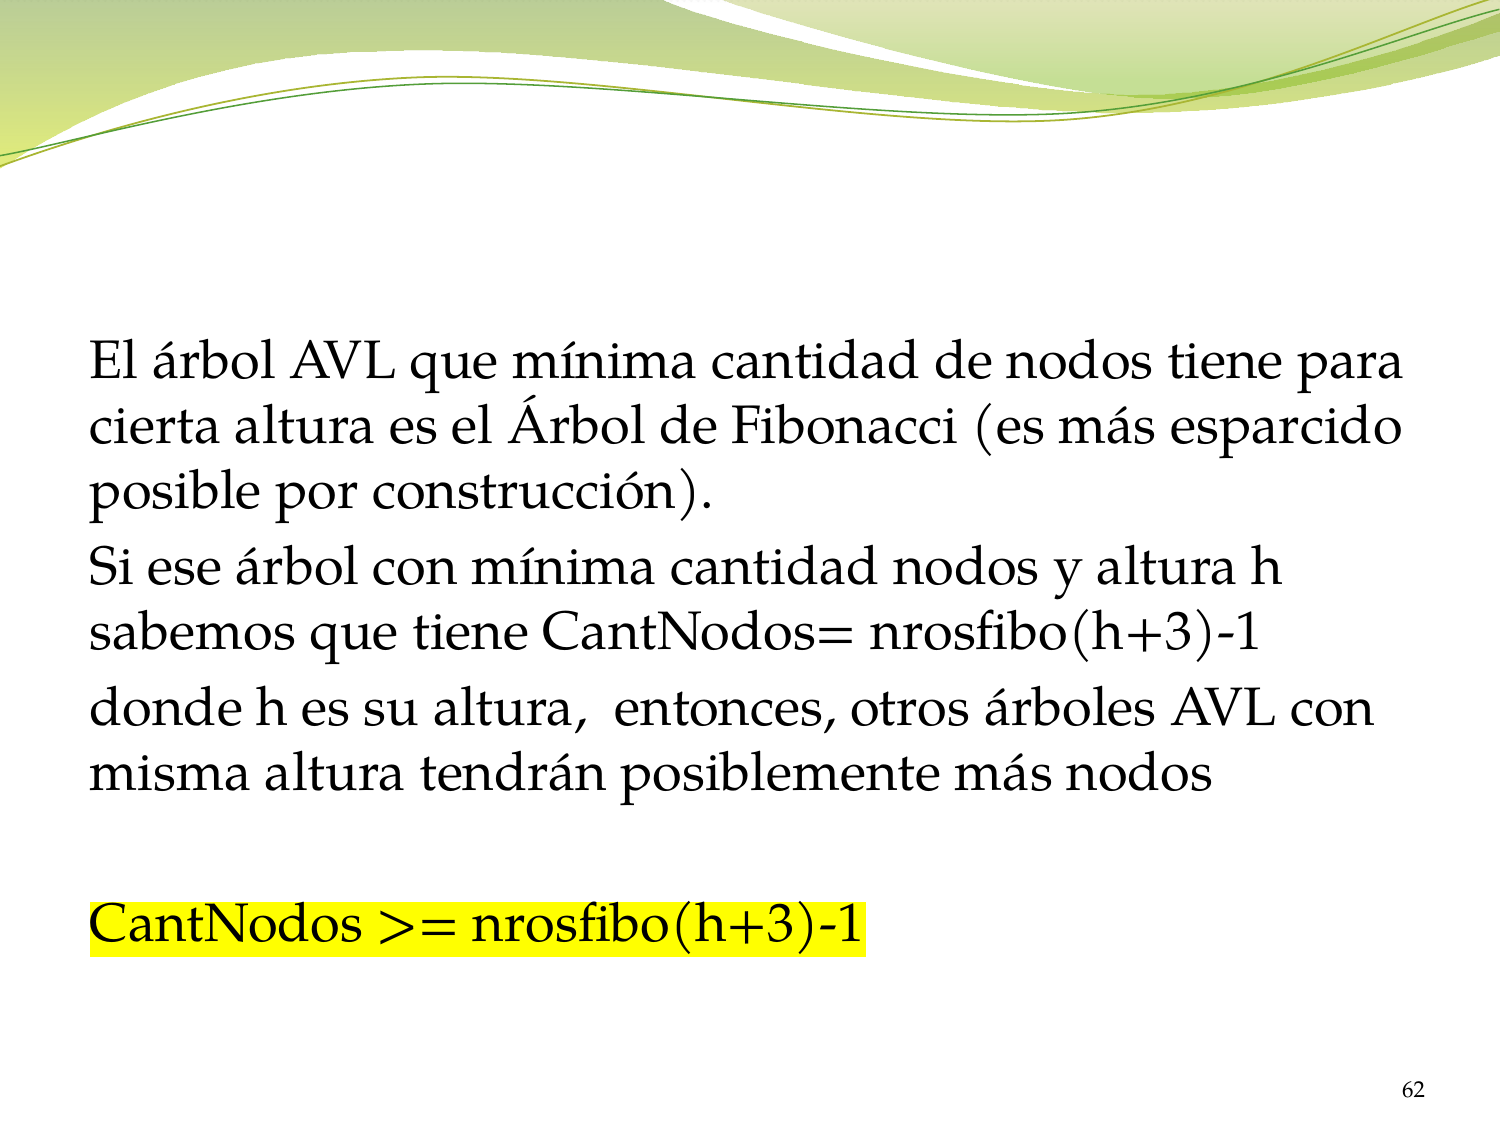

#
El árbol AVL que mínima cantidad de nodos tiene para cierta altura es el Árbol de Fibonacci (es más esparcido posible por construcción).
Si ese árbol con mínima cantidad nodos y altura h sabemos que tiene CantNodos= nrosfibo(h+3)-1
donde h es su altura,  entonces, otros árboles AVL con misma altura tendrán posiblemente más nodos

CantNodos >= nrosfibo(h+3)-1

62